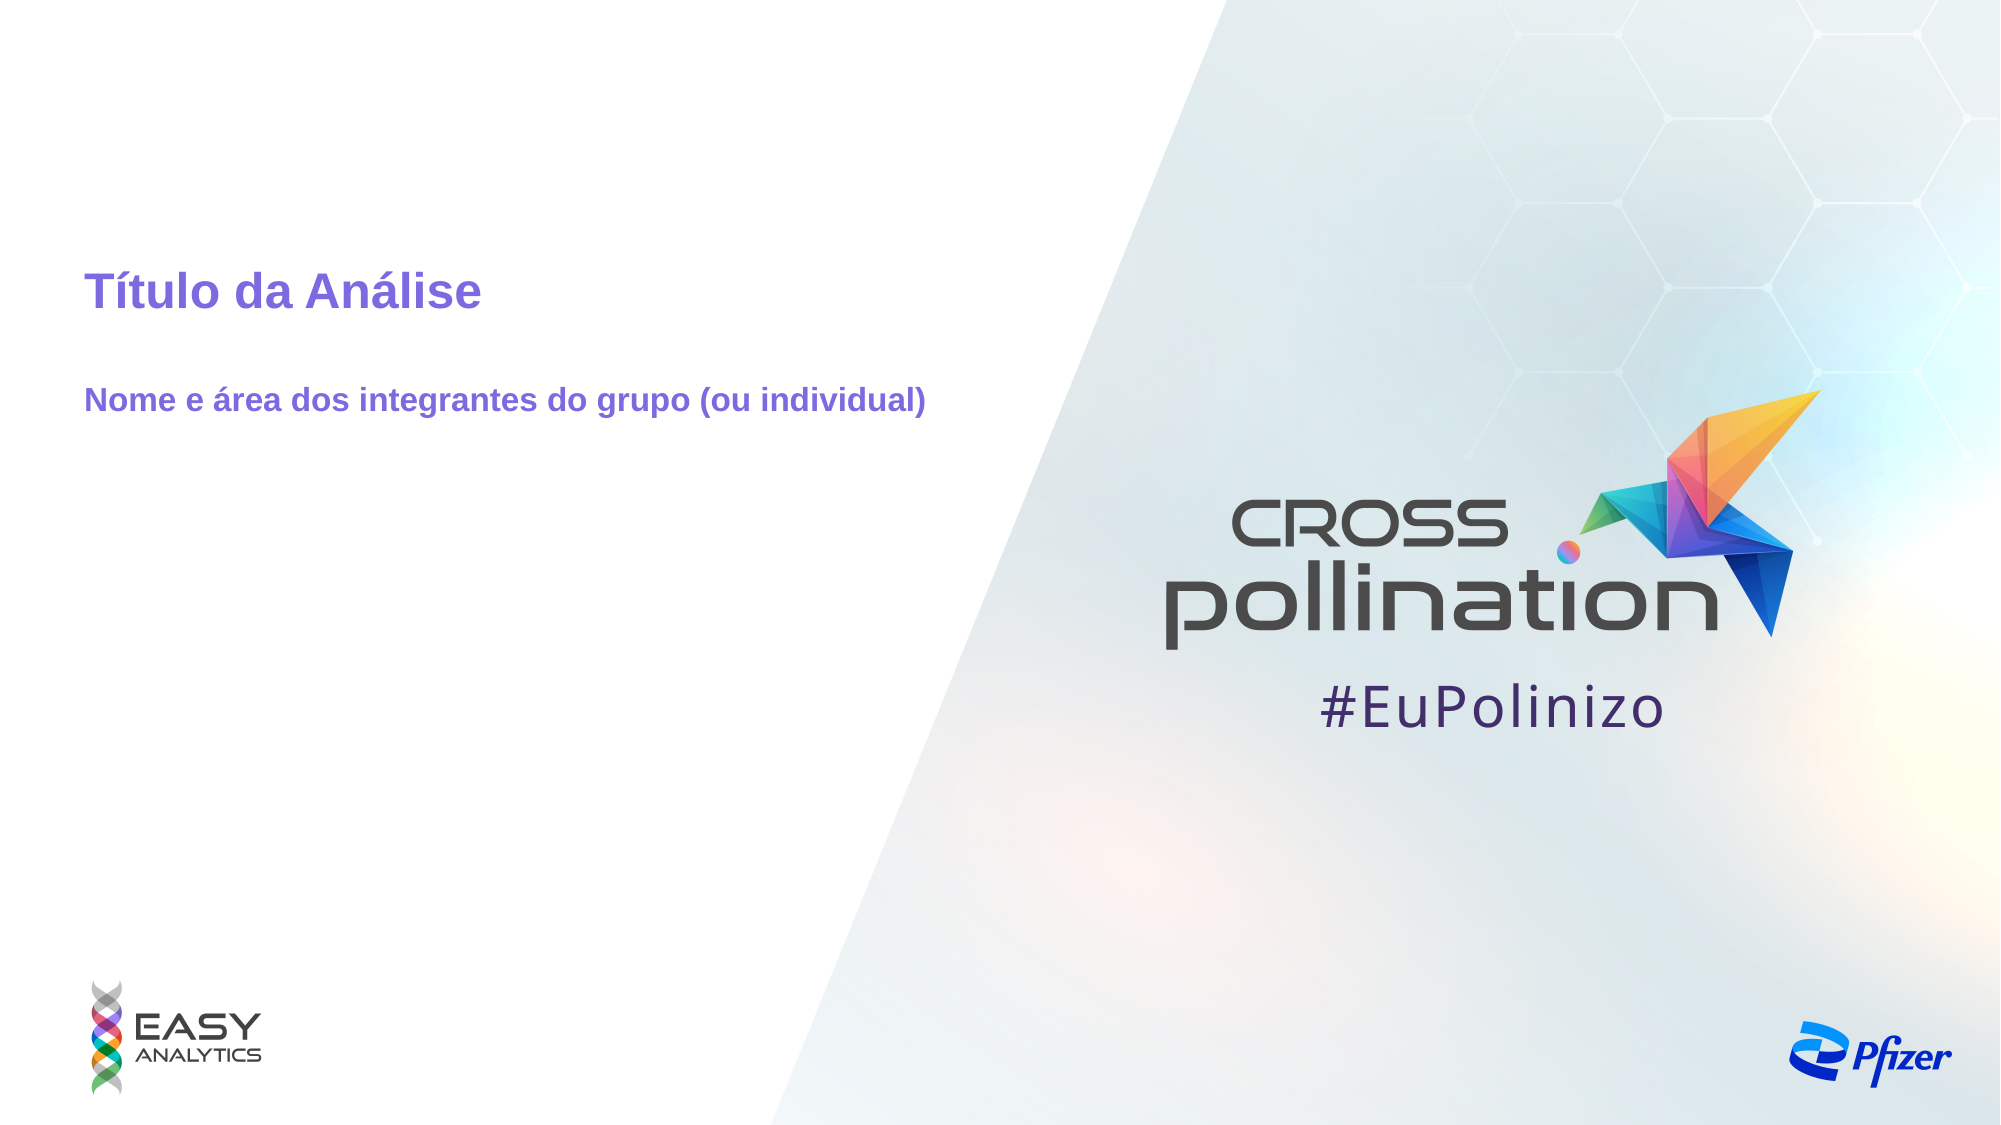

Título da Análise

Nome e área dos integrantes do grupo (ou individual)